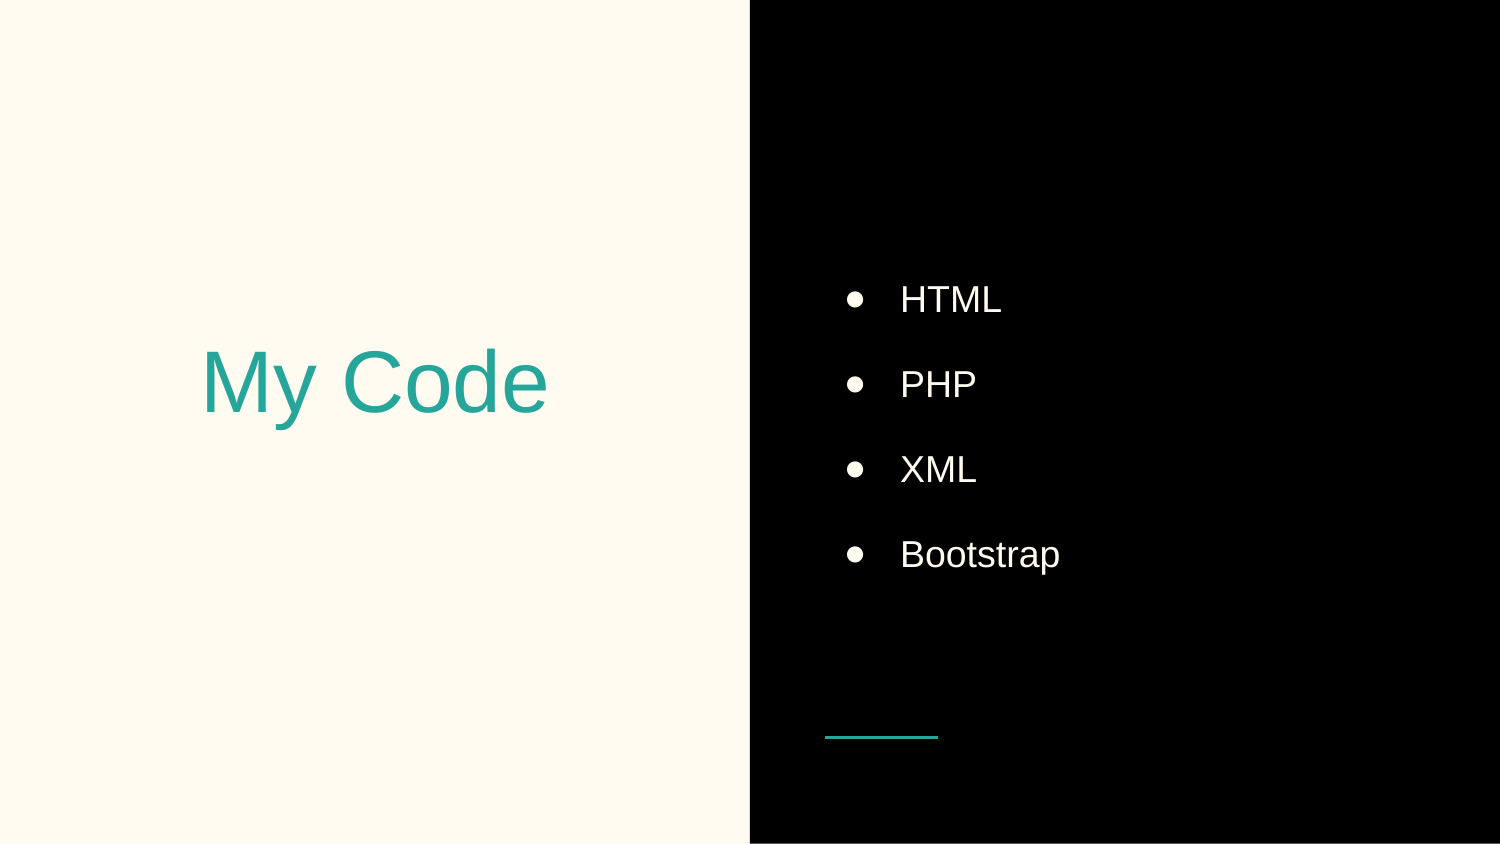

HTML
PHP
XML
Bootstrap
# My Code